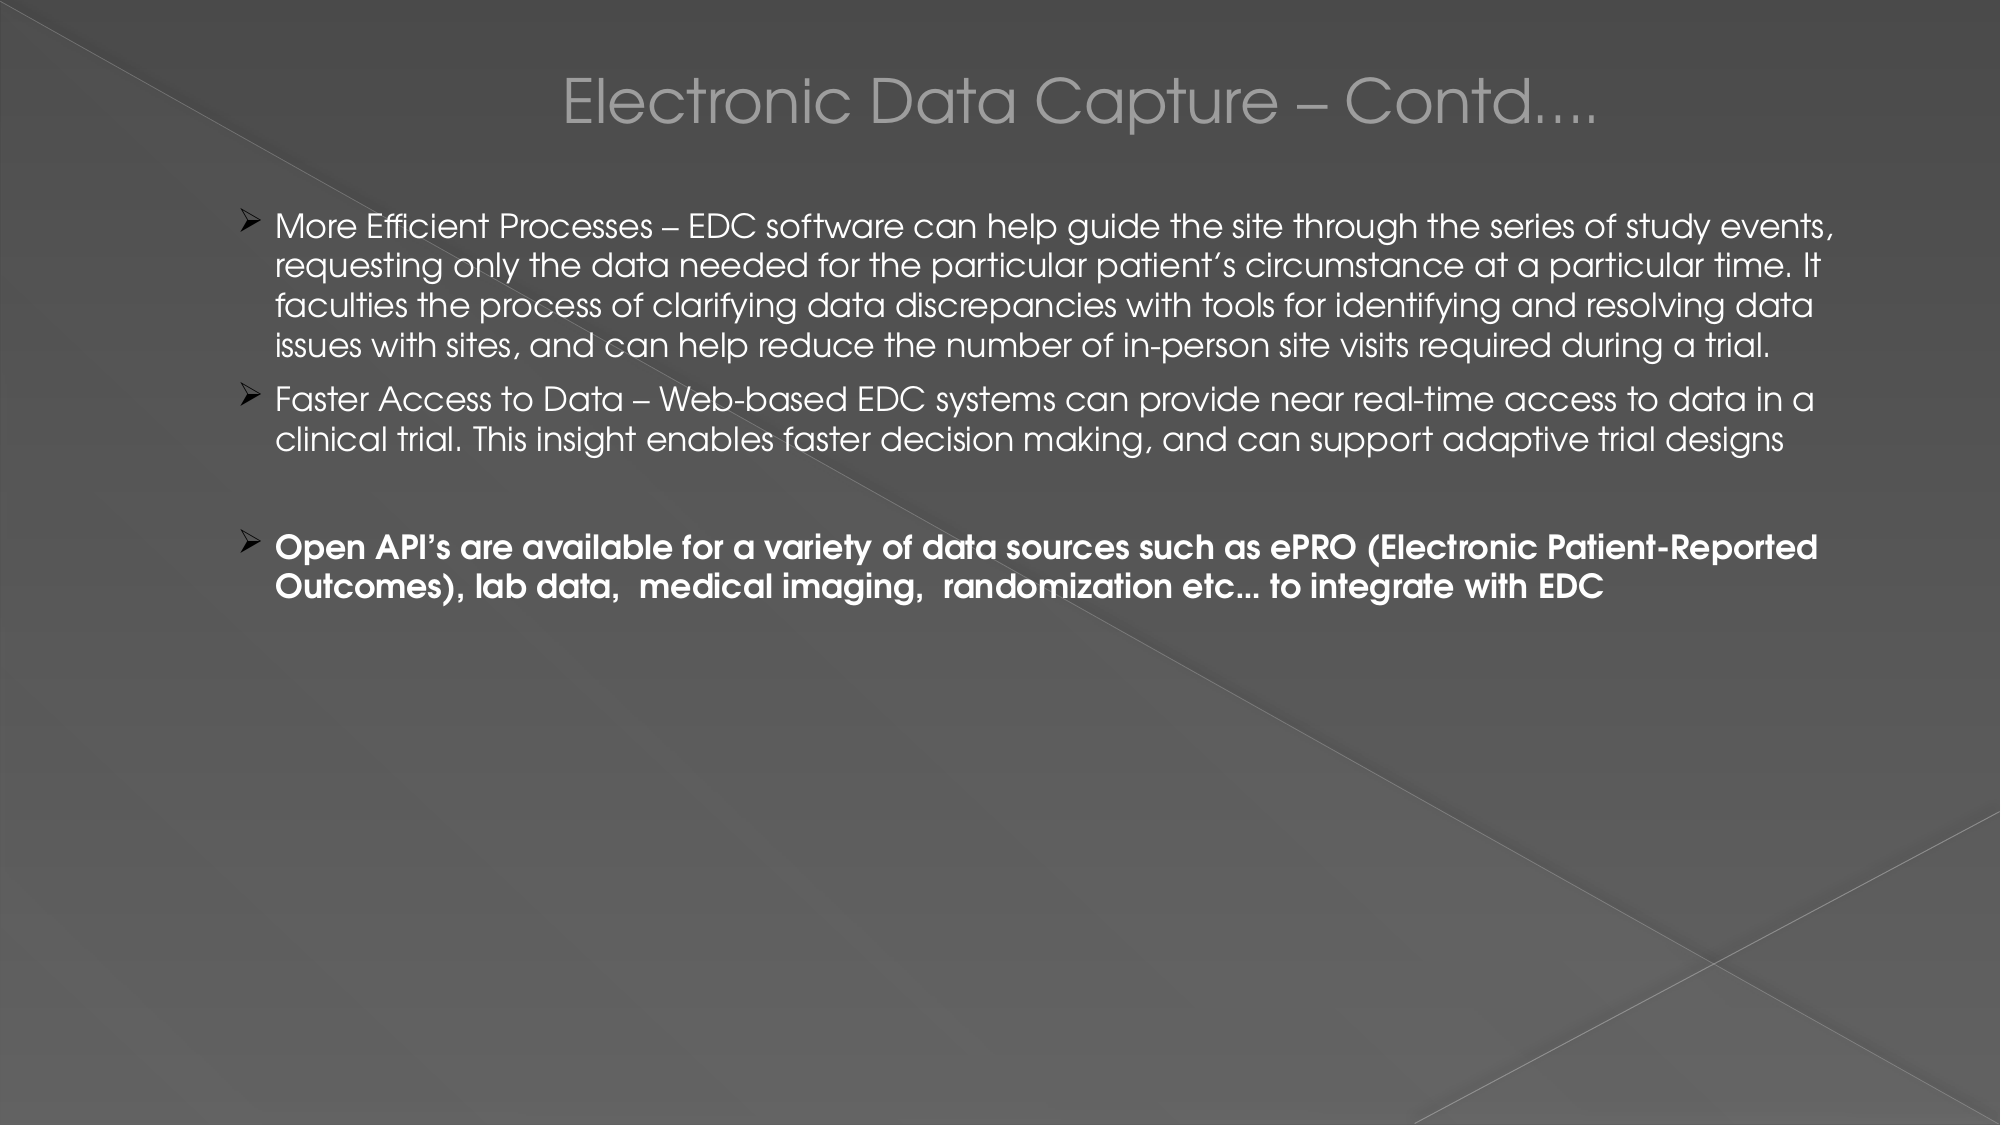

# Electronic Data Capture – Contd….
More Efficient Processes – EDC software can help guide the site through the series of study events, requesting only the data needed for the particular patient’s circumstance at a particular time. It faculties the process of clarifying data discrepancies with tools for identifying and resolving data issues with sites, and can help reduce the number of in-person site visits required during a trial.
Faster Access to Data – Web-based EDC systems can provide near real-time access to data in a clinical trial. This insight enables faster decision making, and can support adaptive trial designs

Open API’s are available for a variety of data sources such as ePRO (Electronic Patient-Reported Outcomes), lab data,  medical imaging,  randomization etc… to integrate with EDC